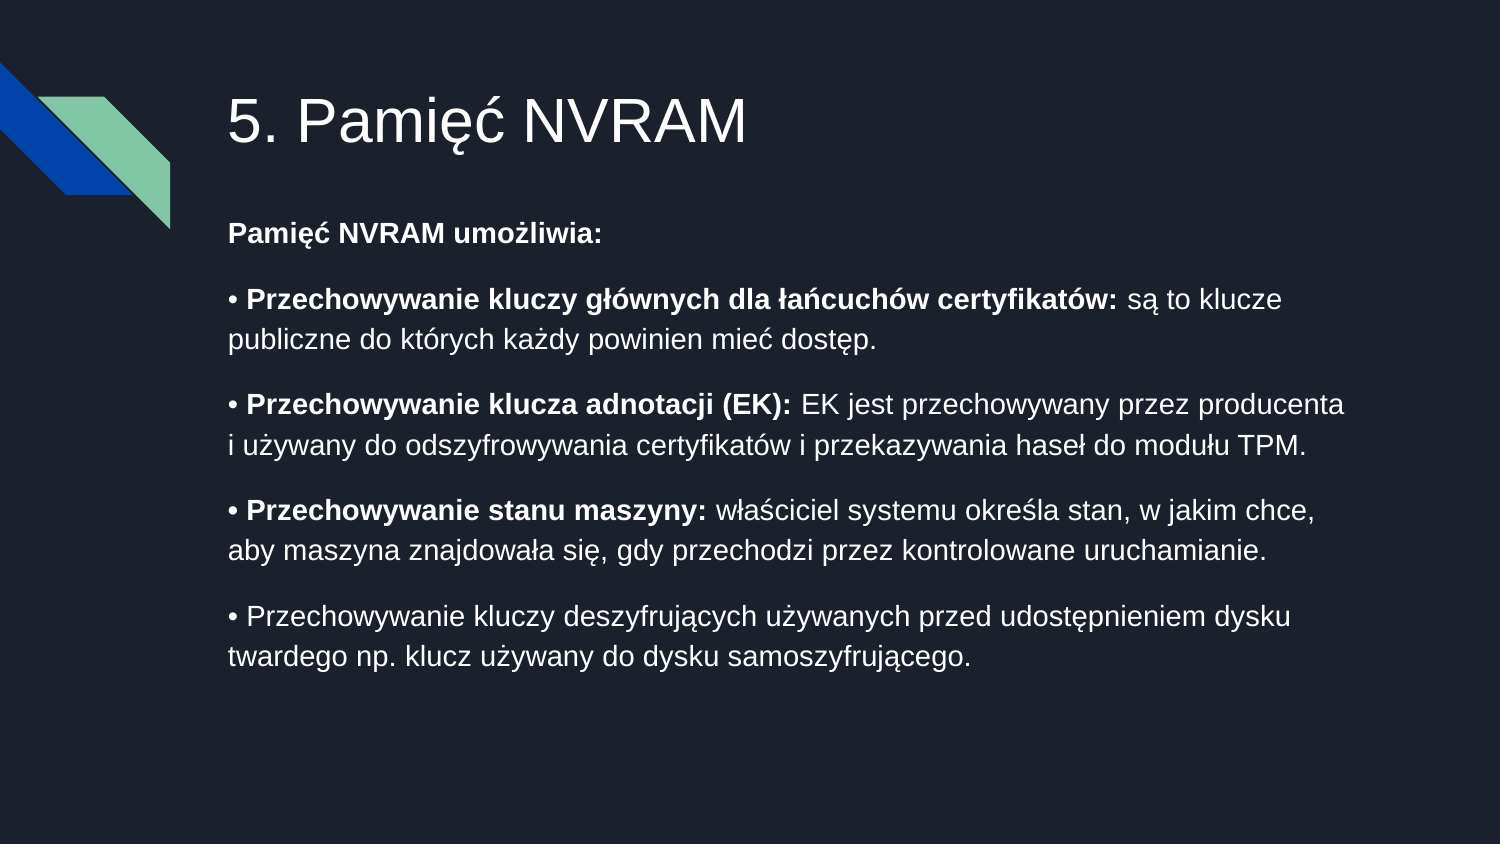

# 5. Pamięć NVRAM
Pamięć NVRAM umożliwia:
• Przechowywanie kluczy głównych dla łańcuchów certyfikatów: są to klucze publiczne do których każdy powinien mieć dostęp.
• Przechowywanie klucza adnotacji (EK): EK jest przechowywany przez producenta i używany do odszyfrowywania certyfikatów i przekazywania haseł do modułu TPM.
• Przechowywanie stanu maszyny: właściciel systemu określa stan, w jakim chce, aby maszyna znajdowała się, gdy przechodzi przez kontrolowane uruchamianie.
• Przechowywanie kluczy deszyfrujących używanych przed udostępnieniem dysku twardego np. klucz używany do dysku samoszyfrującego.